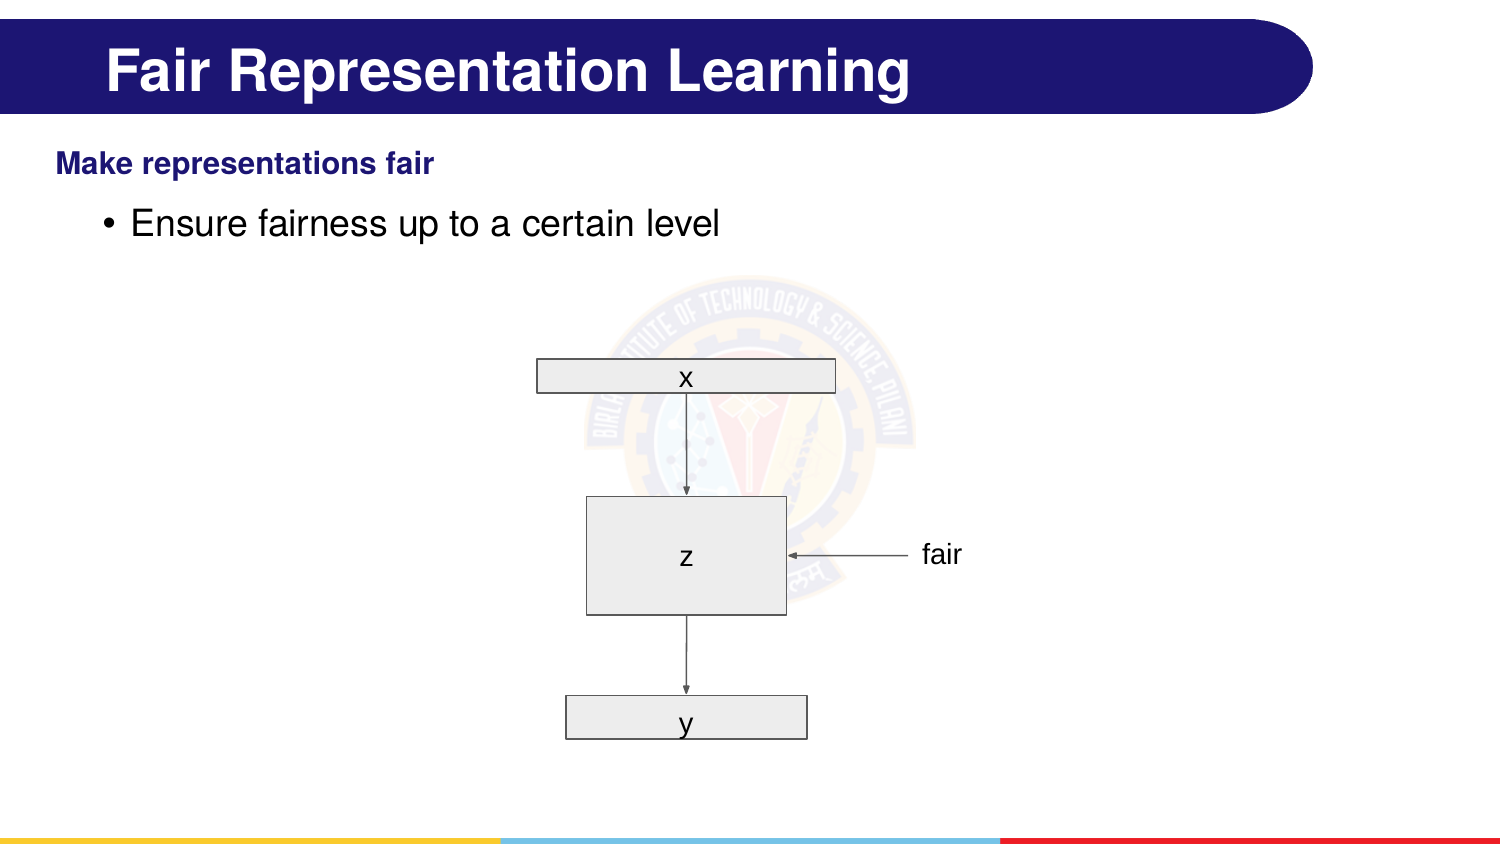

# Fair Representation Learning
Make representations fair
Ensure fairness up to a certain level
x

fair
z
y